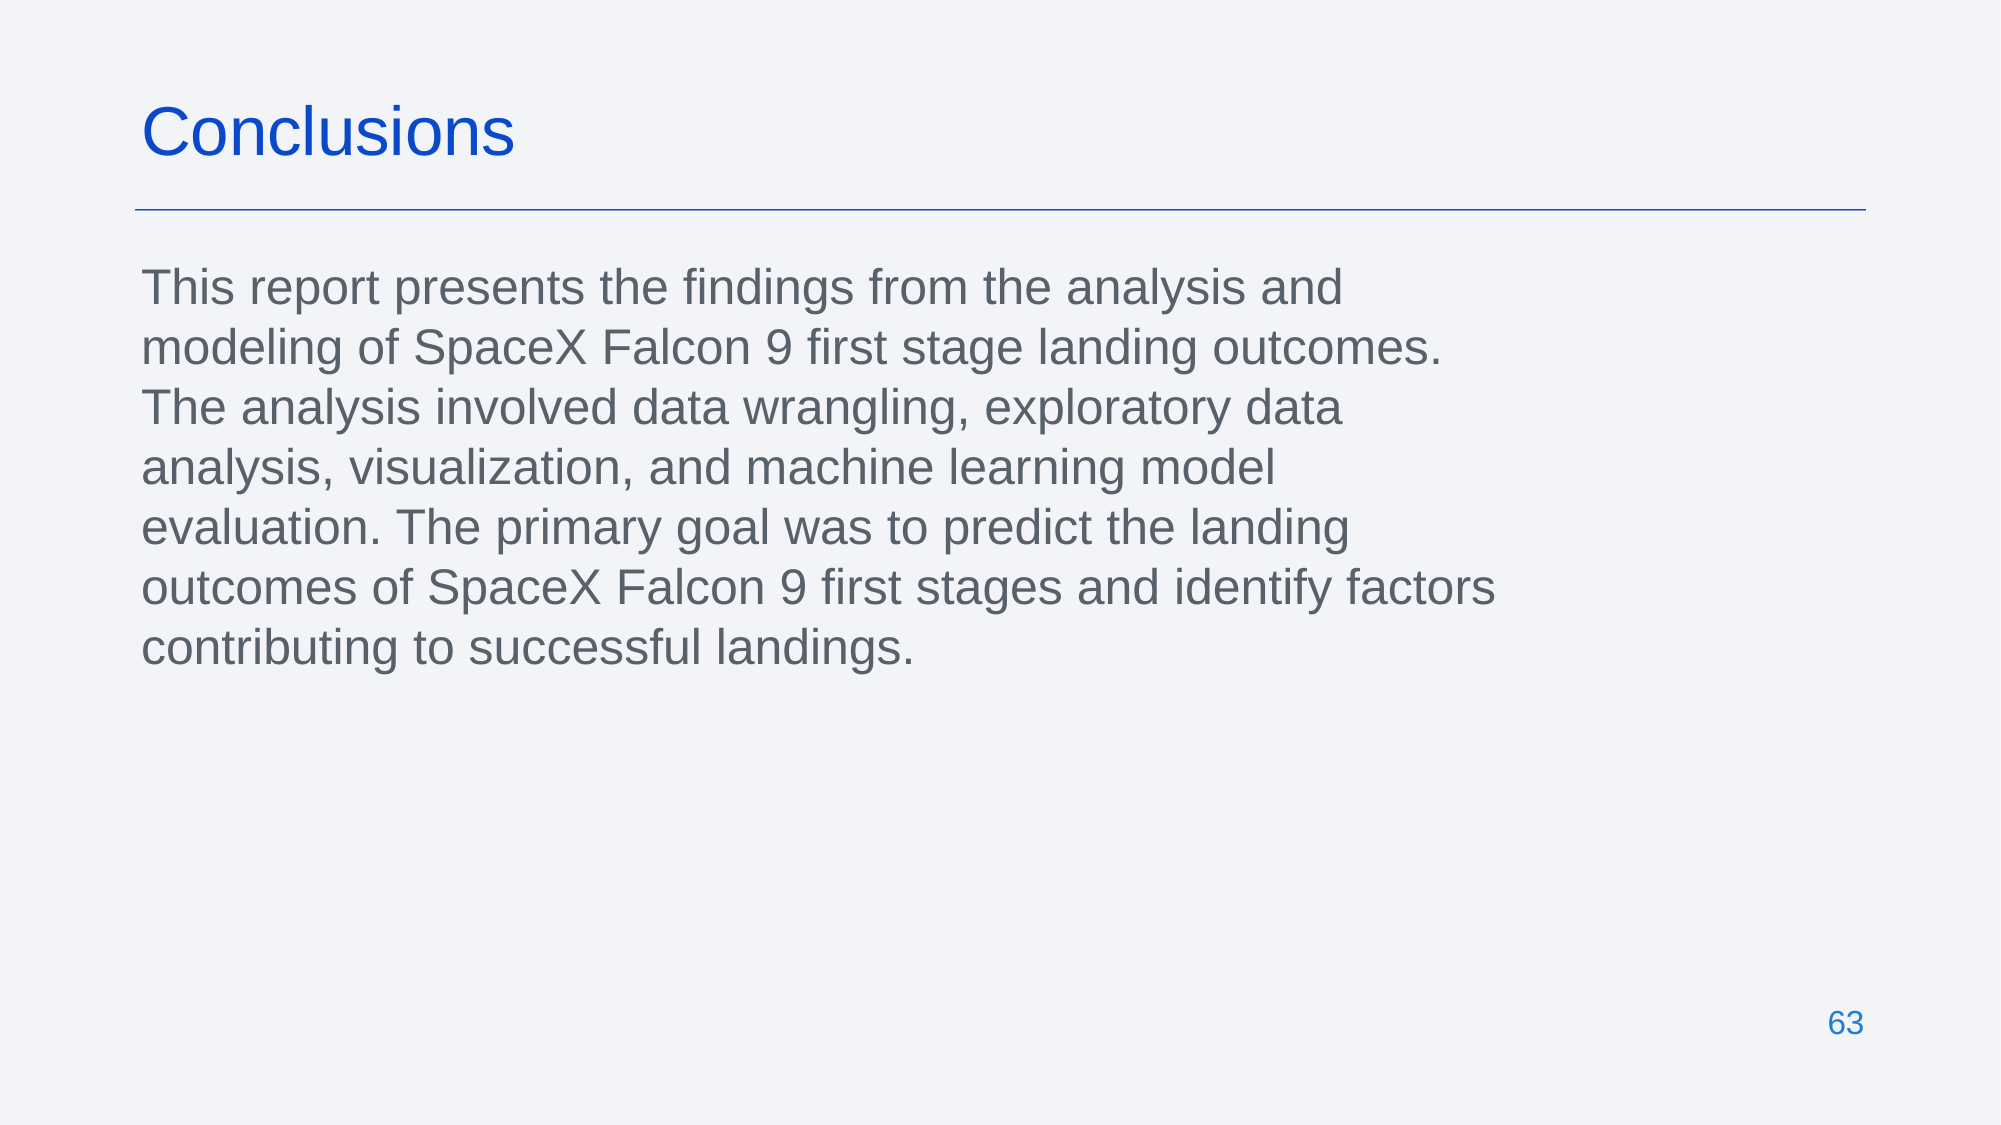

Conclusions
This report presents the findings from the analysis and modeling of SpaceX Falcon 9 first stage landing outcomes. The analysis involved data wrangling, exploratory data analysis, visualization, and machine learning model evaluation. The primary goal was to predict the landing outcomes of SpaceX Falcon 9 first stages and identify factors contributing to successful landings.
63